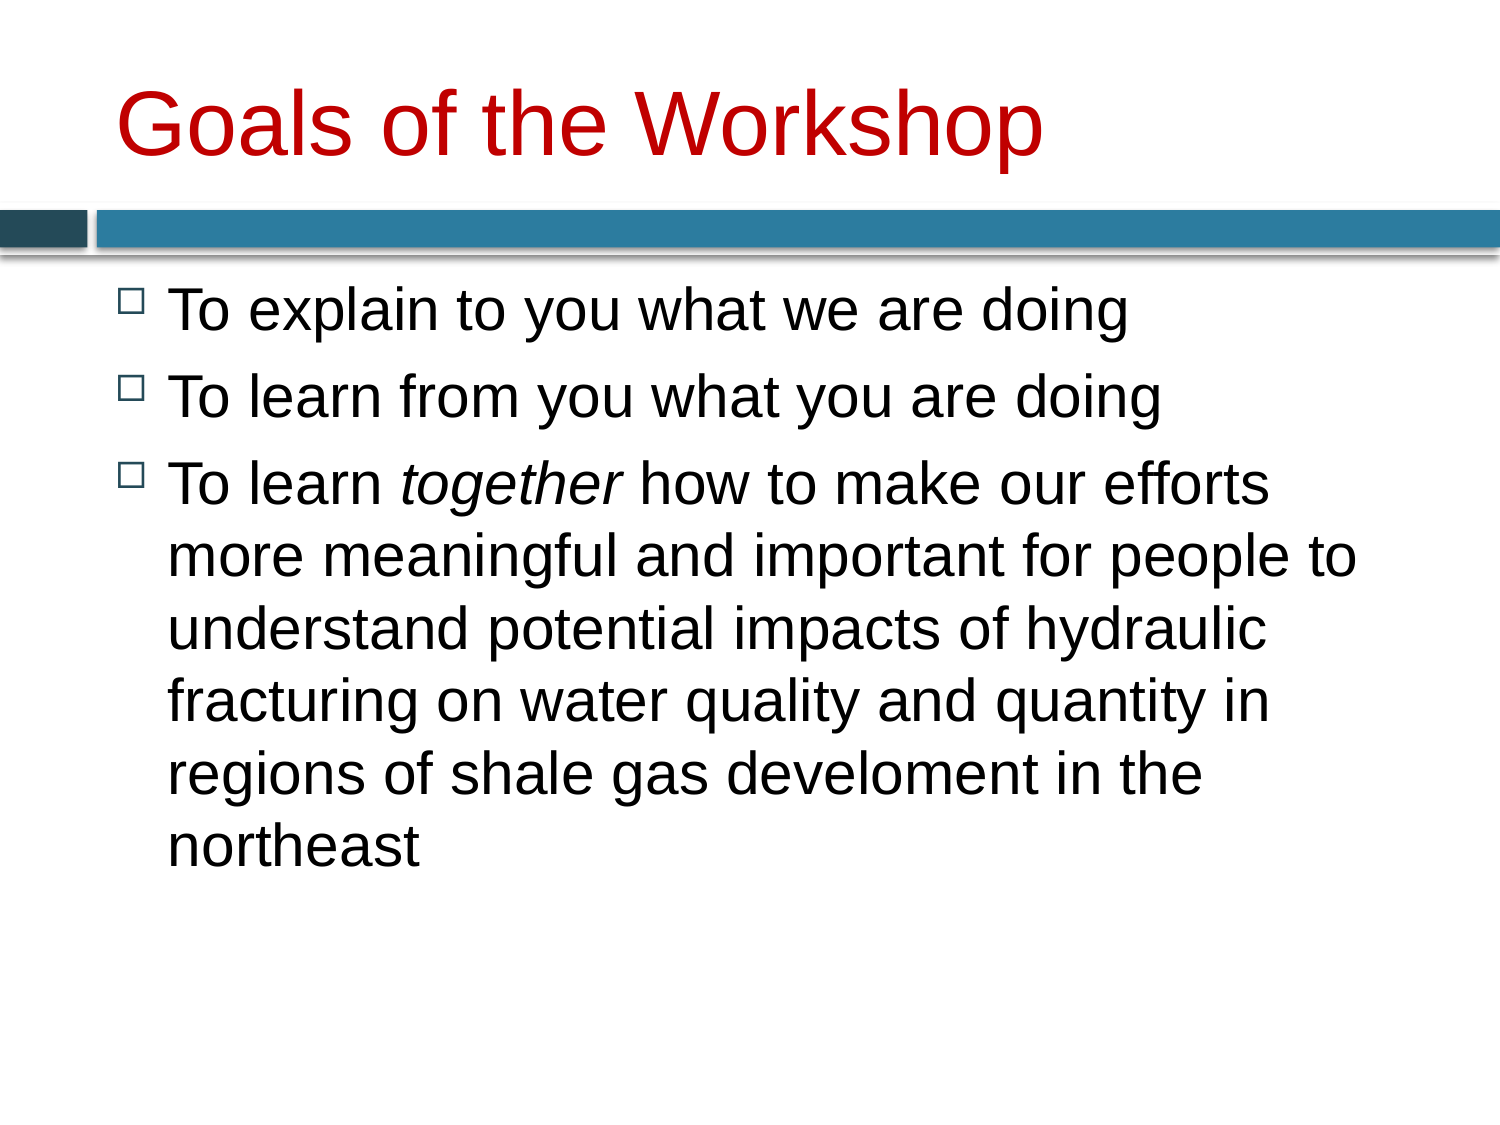

# Goals of the Workshop
To explain to you what we are doing
To learn from you what you are doing
To learn together how to make our efforts more meaningful and important for people to understand potential impacts of hydraulic fracturing on water quality and quantity in regions of shale gas develoment in the northeast